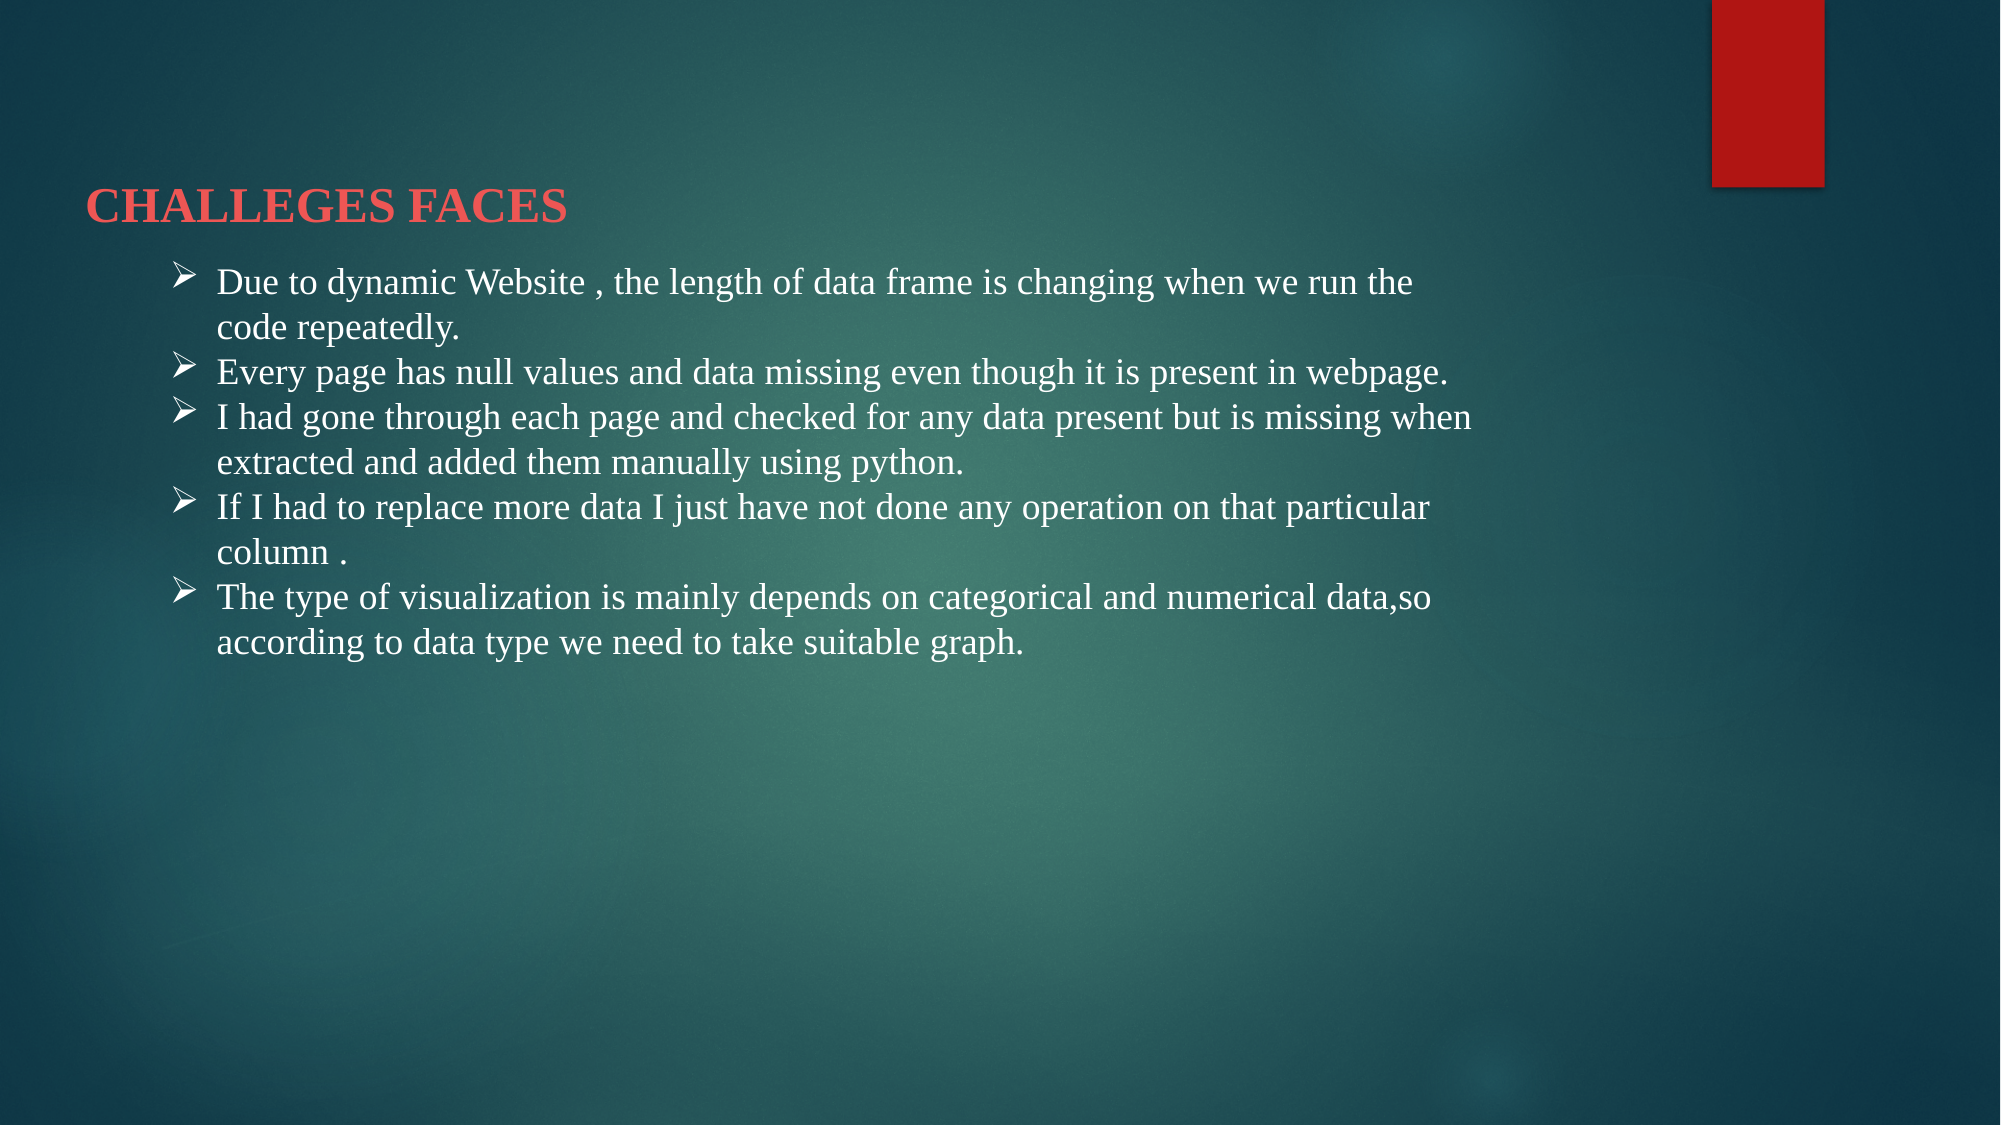

CHALLEGES FACES
Due to dynamic Website , the length of data frame is changing when we run the code repeatedly.
Every page has null values and data missing even though it is present in webpage.
I had gone through each page and checked for any data present but is missing when extracted and added them manually using python.
If I had to replace more data I just have not done any operation on that particular column .
The type of visualization is mainly depends on categorical and numerical data,so according to data type we need to take suitable graph.